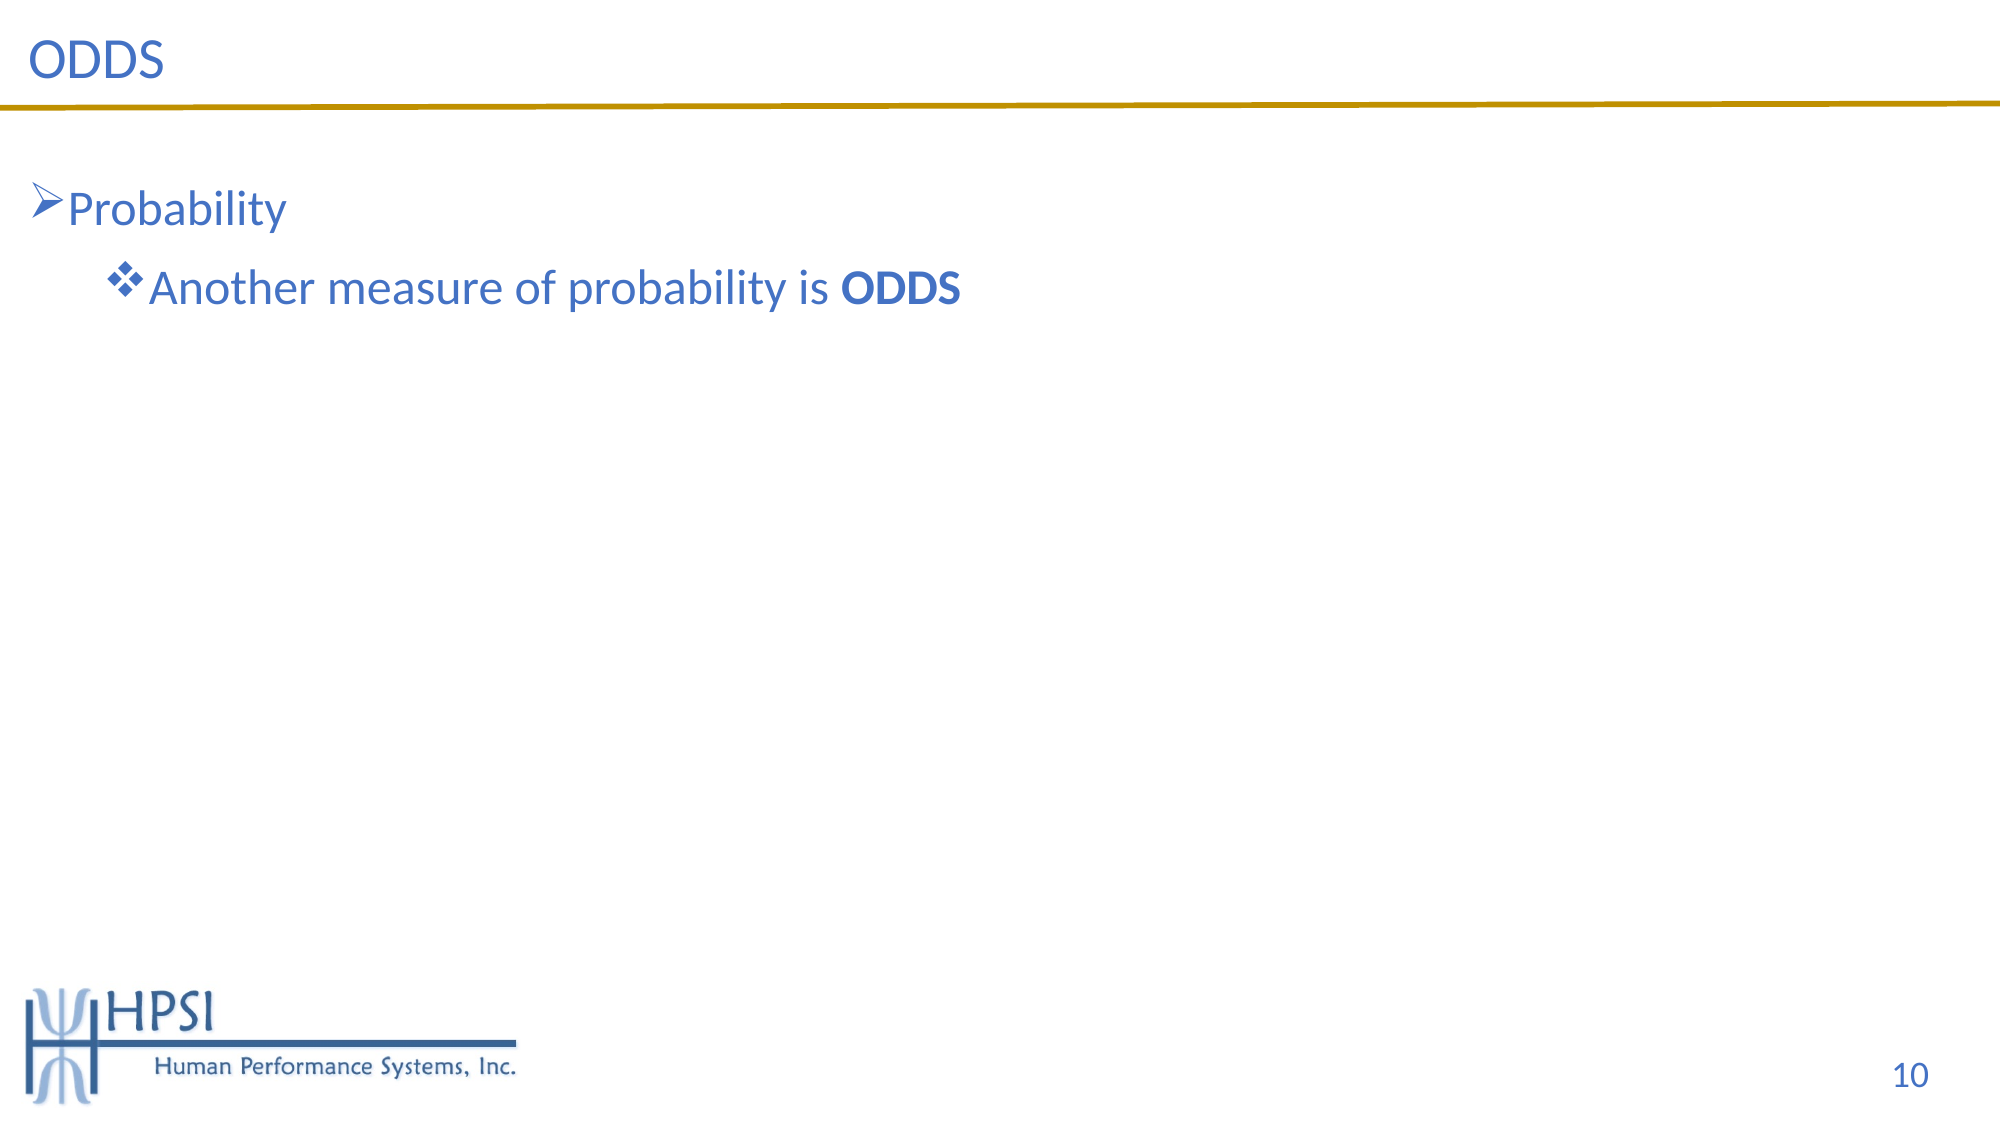

# ODDS
Probability
Another measure of probability is ODDS

10